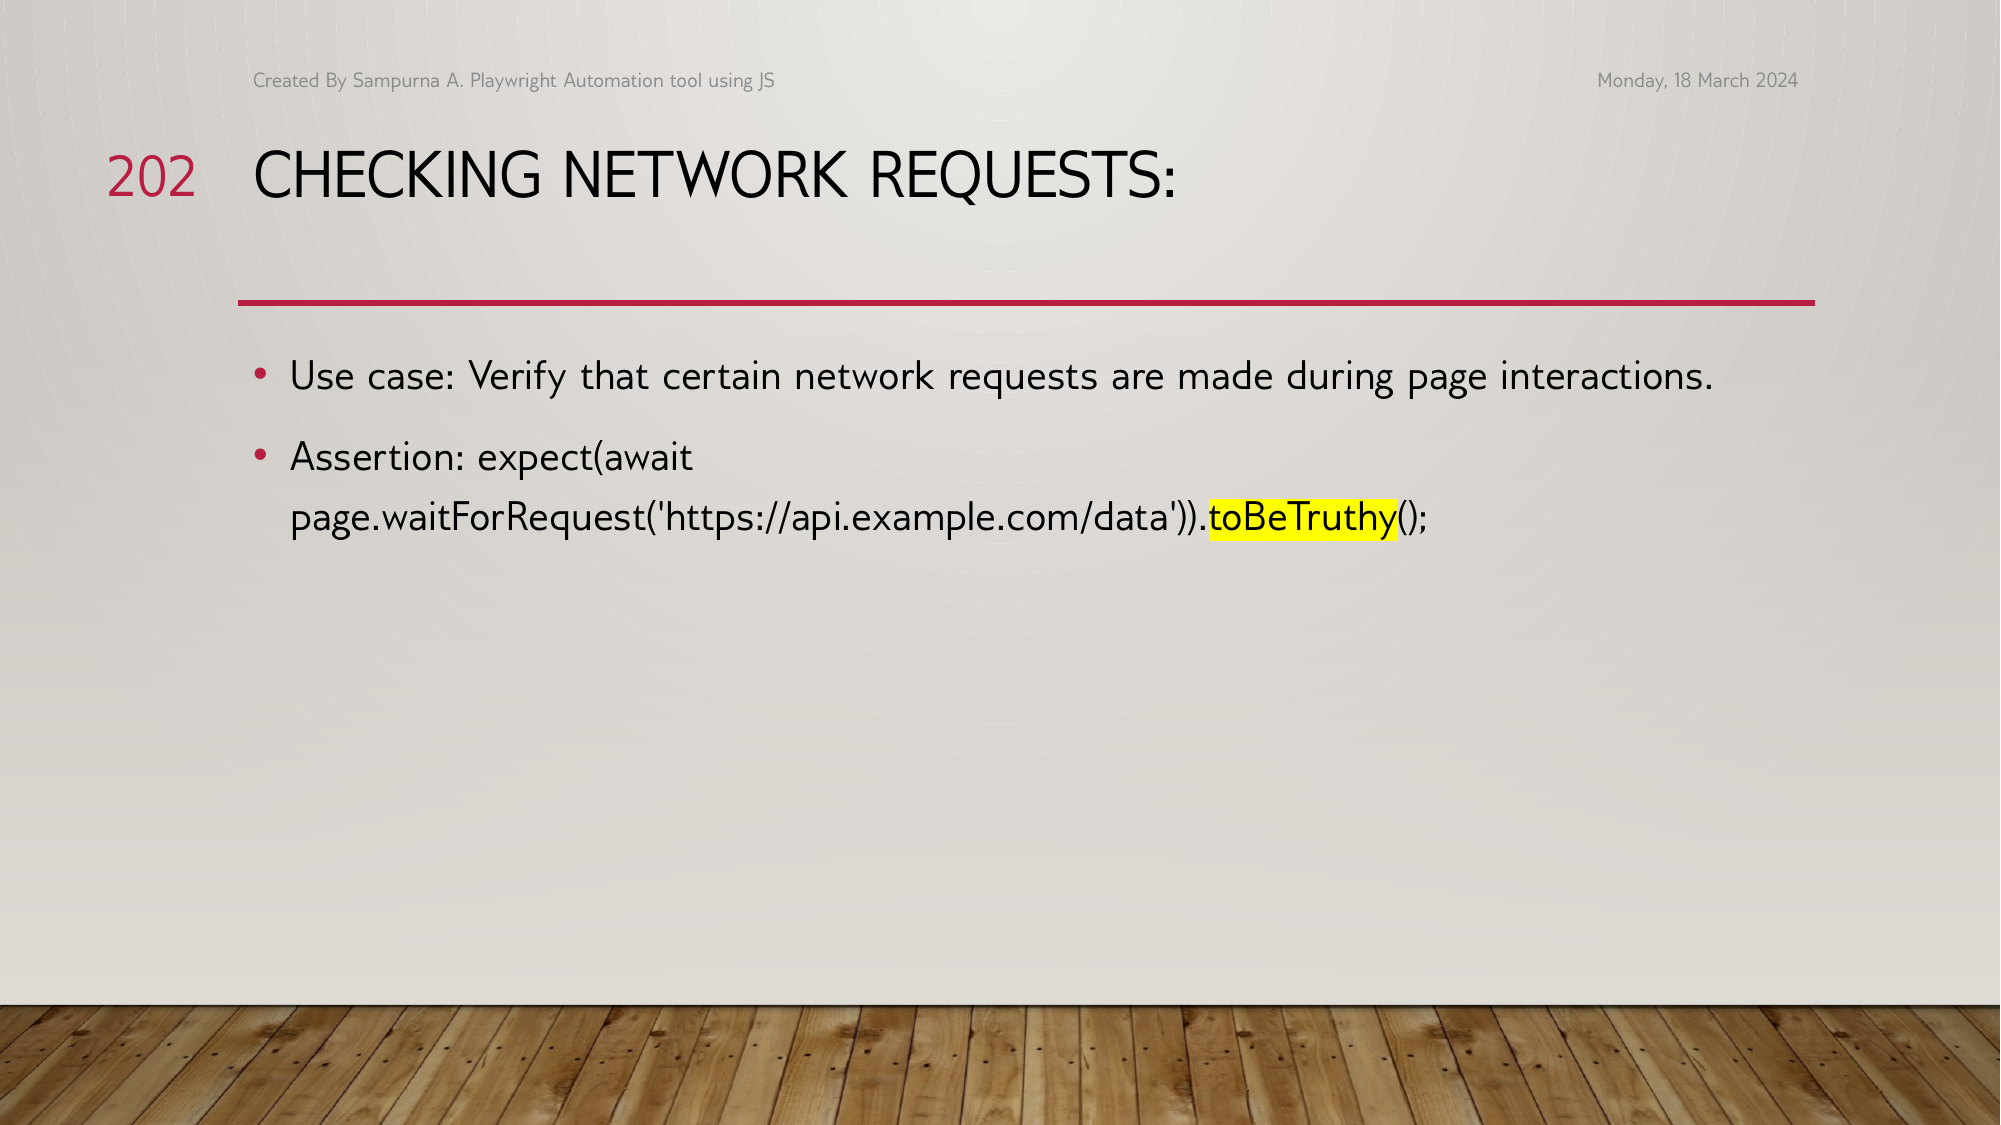

Created By Sampurna A. Playwright Automation tool using JS
Monday, 18 March 2024
202
# Checking Network Requests:
Use case: Verify that certain network requests are made during page interactions.
Assertion: expect(await page.waitForRequest('https://api.example.com/data')).toBeTruthy();